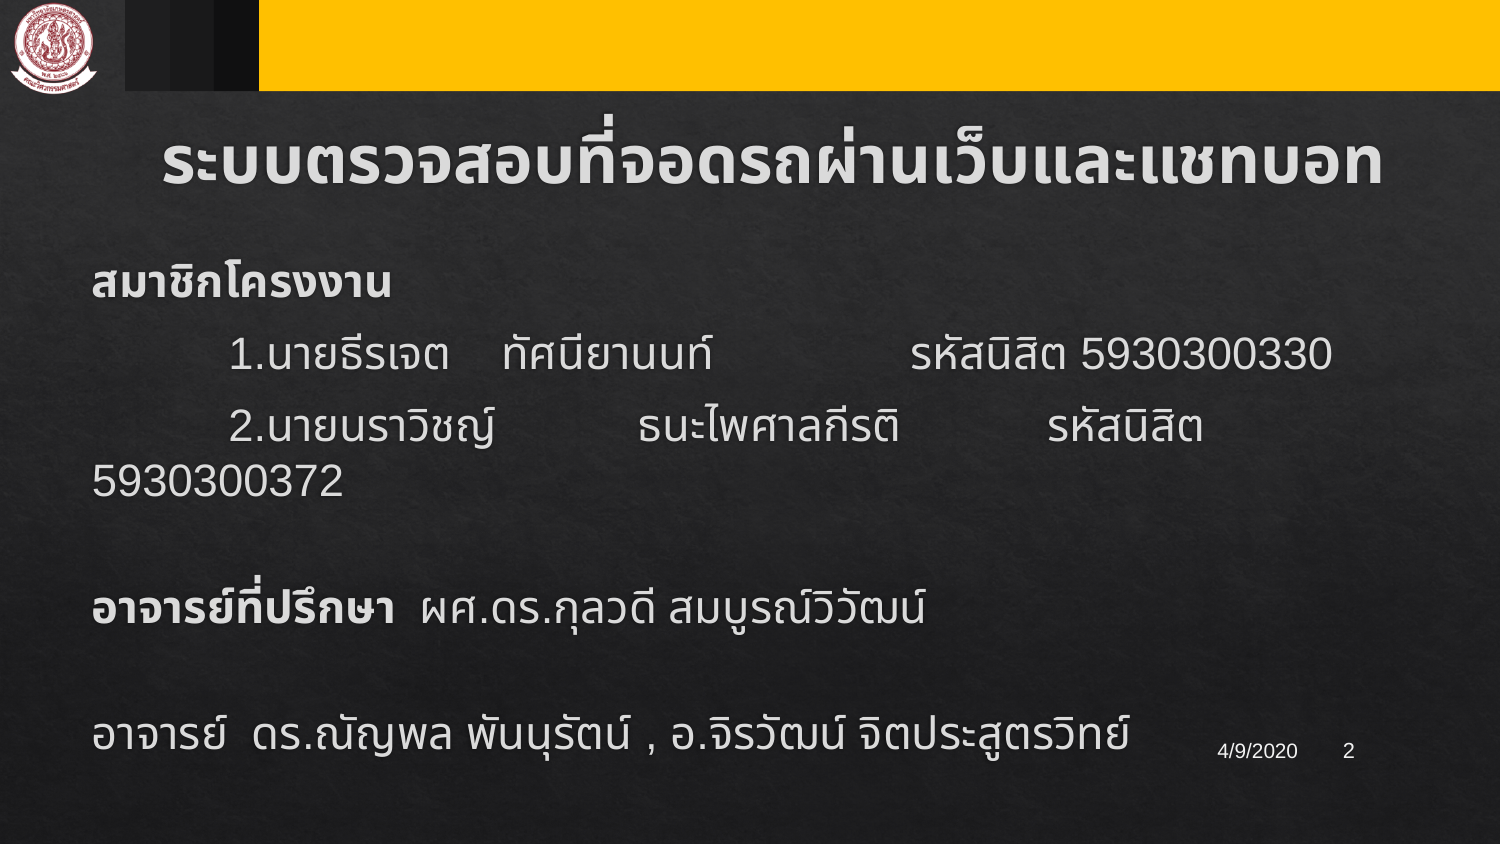

# ระบบตรวจสอบที่จอดรถผ่านเว็บและแชทบอท
สมาชิกโครงงาน
	1.นายธีรเจต 	ทัศนียานนท์ 			รหัสนิสิต 5930300330
	2.นายนราวิชญ์ 	ธนะไพศาลกีรติ 			รหัสนิสิต 5930300372
อาจารย์ที่ปรึกษา  ผศ.ดร.กุลวดี สมบูรณ์วิวัฒน์
อาจารย์  ดร.ณัญพล พันนุรัตน์ , อ.จิรวัฒน์ จิตประสูตรวิทย์
4/9/2020
2